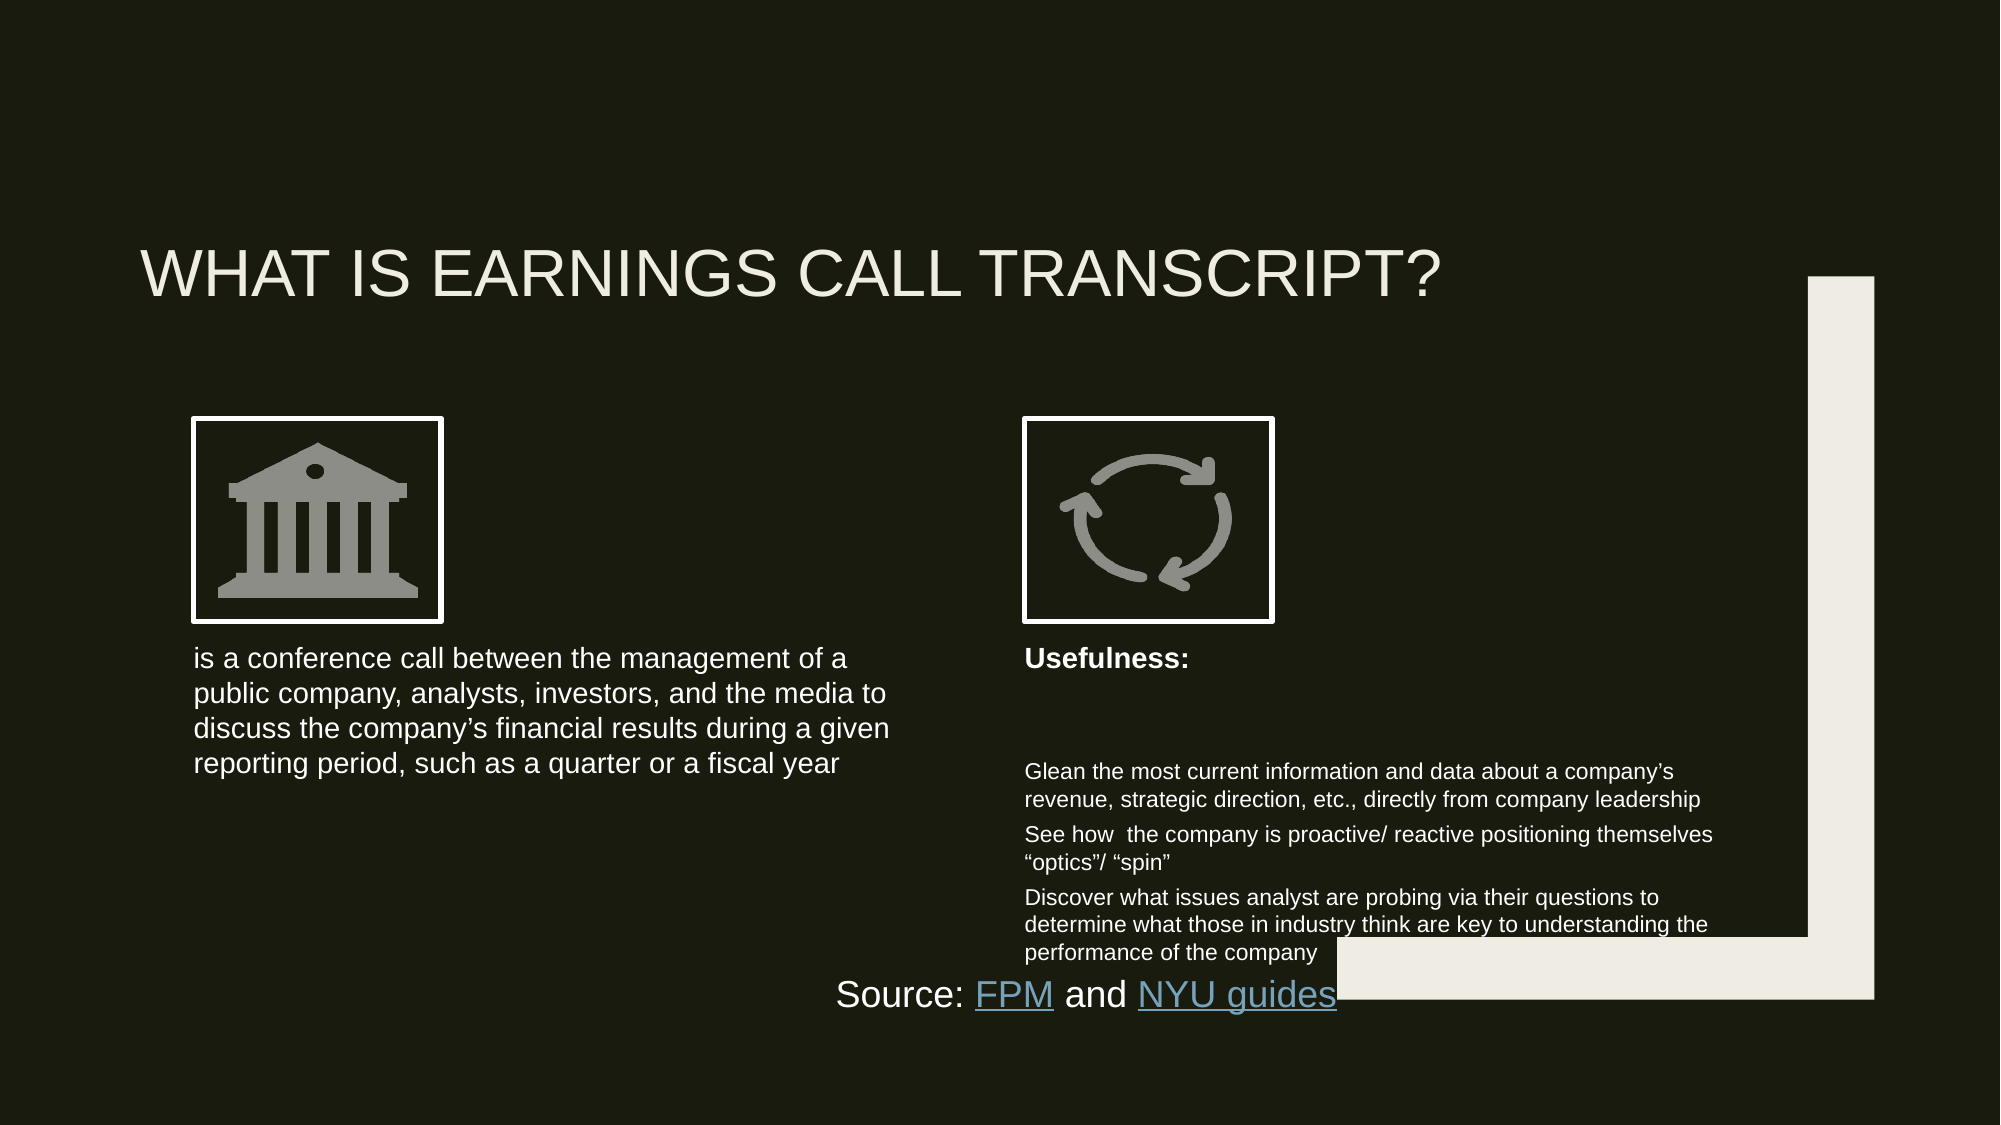

# What is Earnings call Transcript?
is a conference call between the management of a public company, analysts, investors, and the media to discuss the company’s financial results during a given reporting period, such as a quarter or a fiscal year
Usefulness:
Glean the most current information and data about a company’s revenue, strategic direction, etc., directly from company leadership
See how  the company is proactive/ reactive positioning themselves “optics”/ “spin”
Discover what issues analyst are probing via their questions to determine what those in industry think are key to understanding the performance of the company
Source: FPM and NYU guides